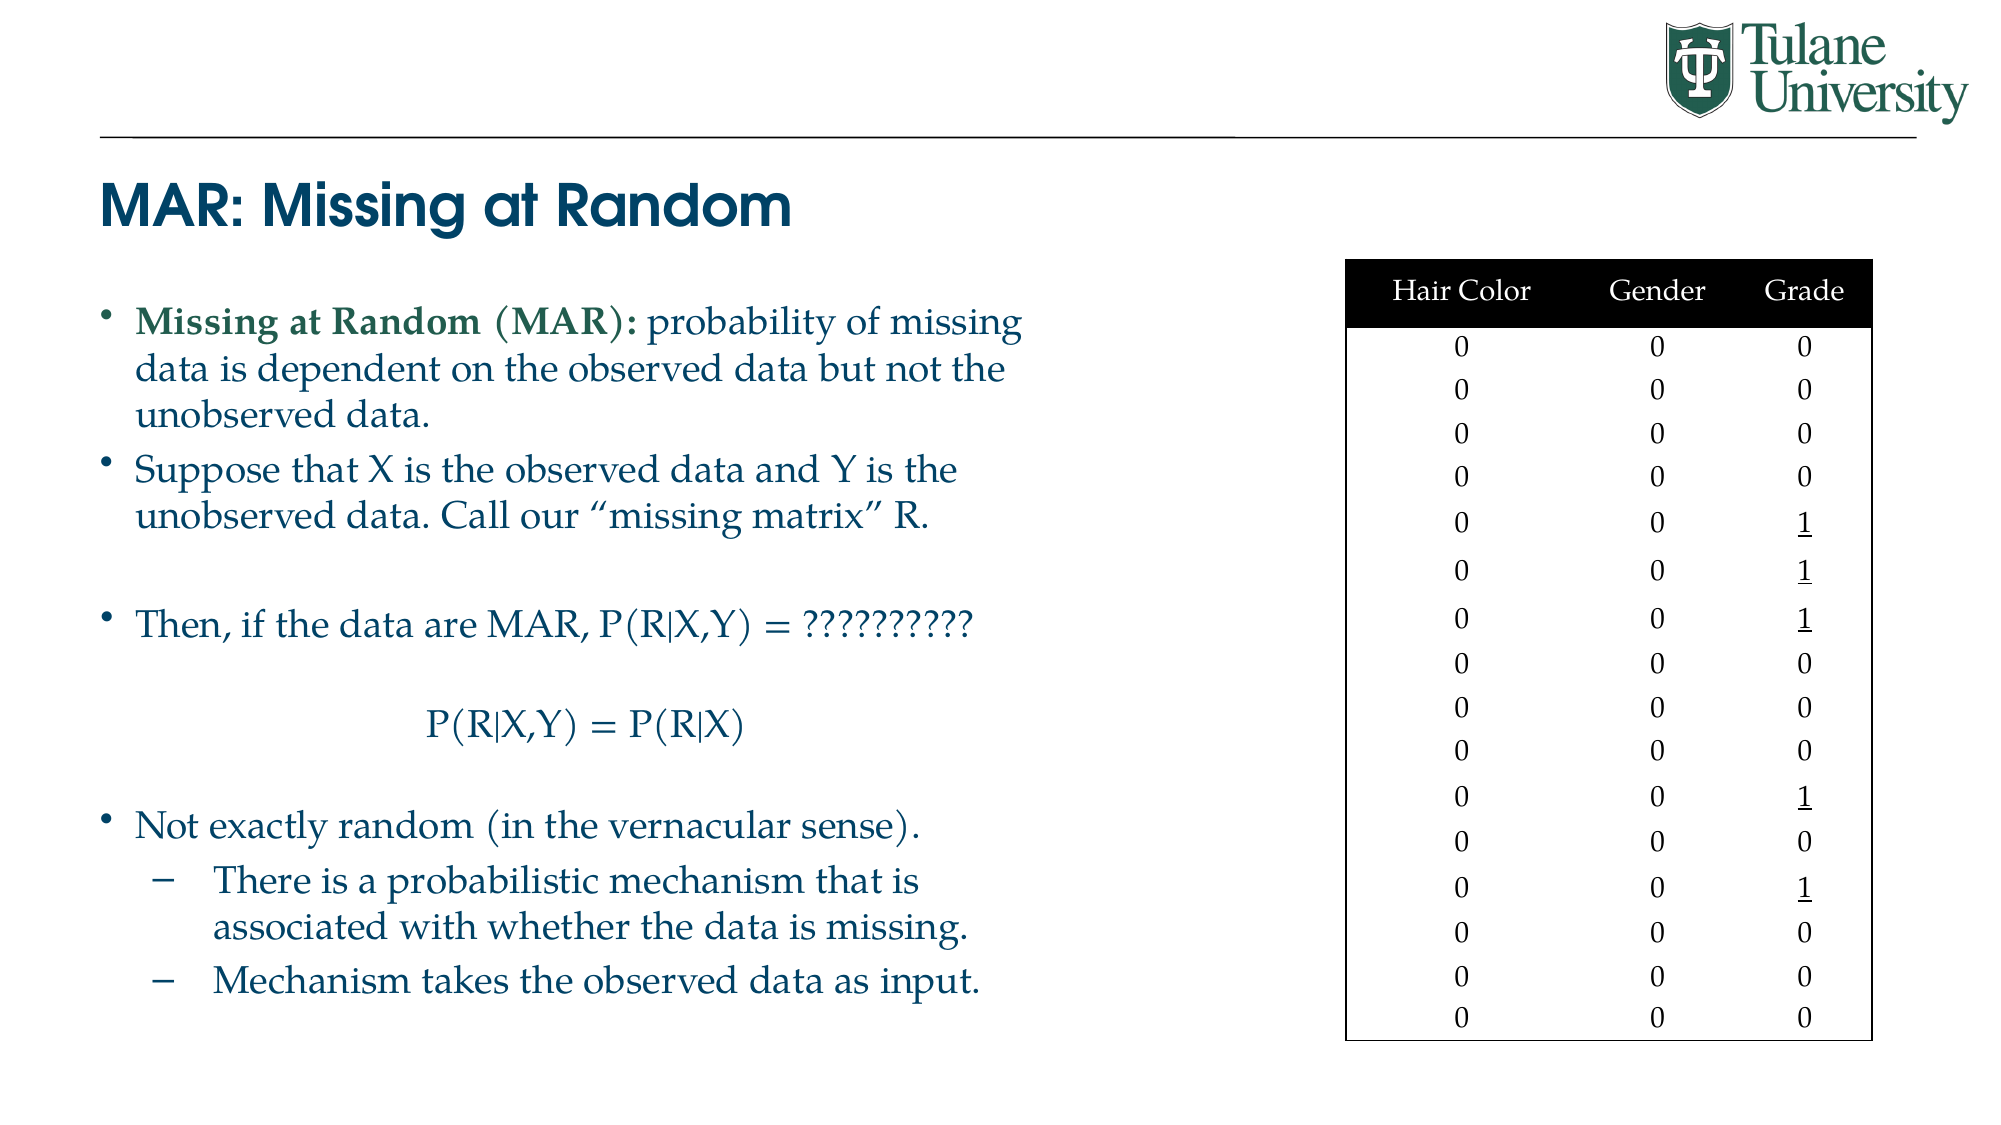

# MAR: Missing at Random
| Hair Color | Gender | Grade |
| --- | --- | --- |
| 0 | 0 | 0 |
| 0 | 0 | 0 |
| 0 | 0 | 0 |
| 0 | 0 | 0 |
| 0 | 0 | 1 |
| 0 | 0 | 1 |
| 0 | 0 | 1 |
| 0 | 0 | 0 |
| 0 | 0 | 0 |
| 0 | 0 | 0 |
| 0 | 0 | 1 |
| 0 | 0 | 0 |
| 0 | 0 | 1 |
| 0 | 0 | 0 |
| 0 | 0 | 0 |
| 0 | 0 | 0 |
Missing at Random (MAR): probability of missing data is dependent on the observed data but not the unobserved data.
Suppose that X is the observed data and Y is the unobserved data. Call our “missing matrix” R.

Then, if the data are MAR, P(R|X,Y) = ??????????
P(R|X,Y) = P(R|X)
Not exactly random (in the vernacular sense).
There is a probabilistic mechanism that is associated with whether the data is missing.
Mechanism takes the observed data as input.